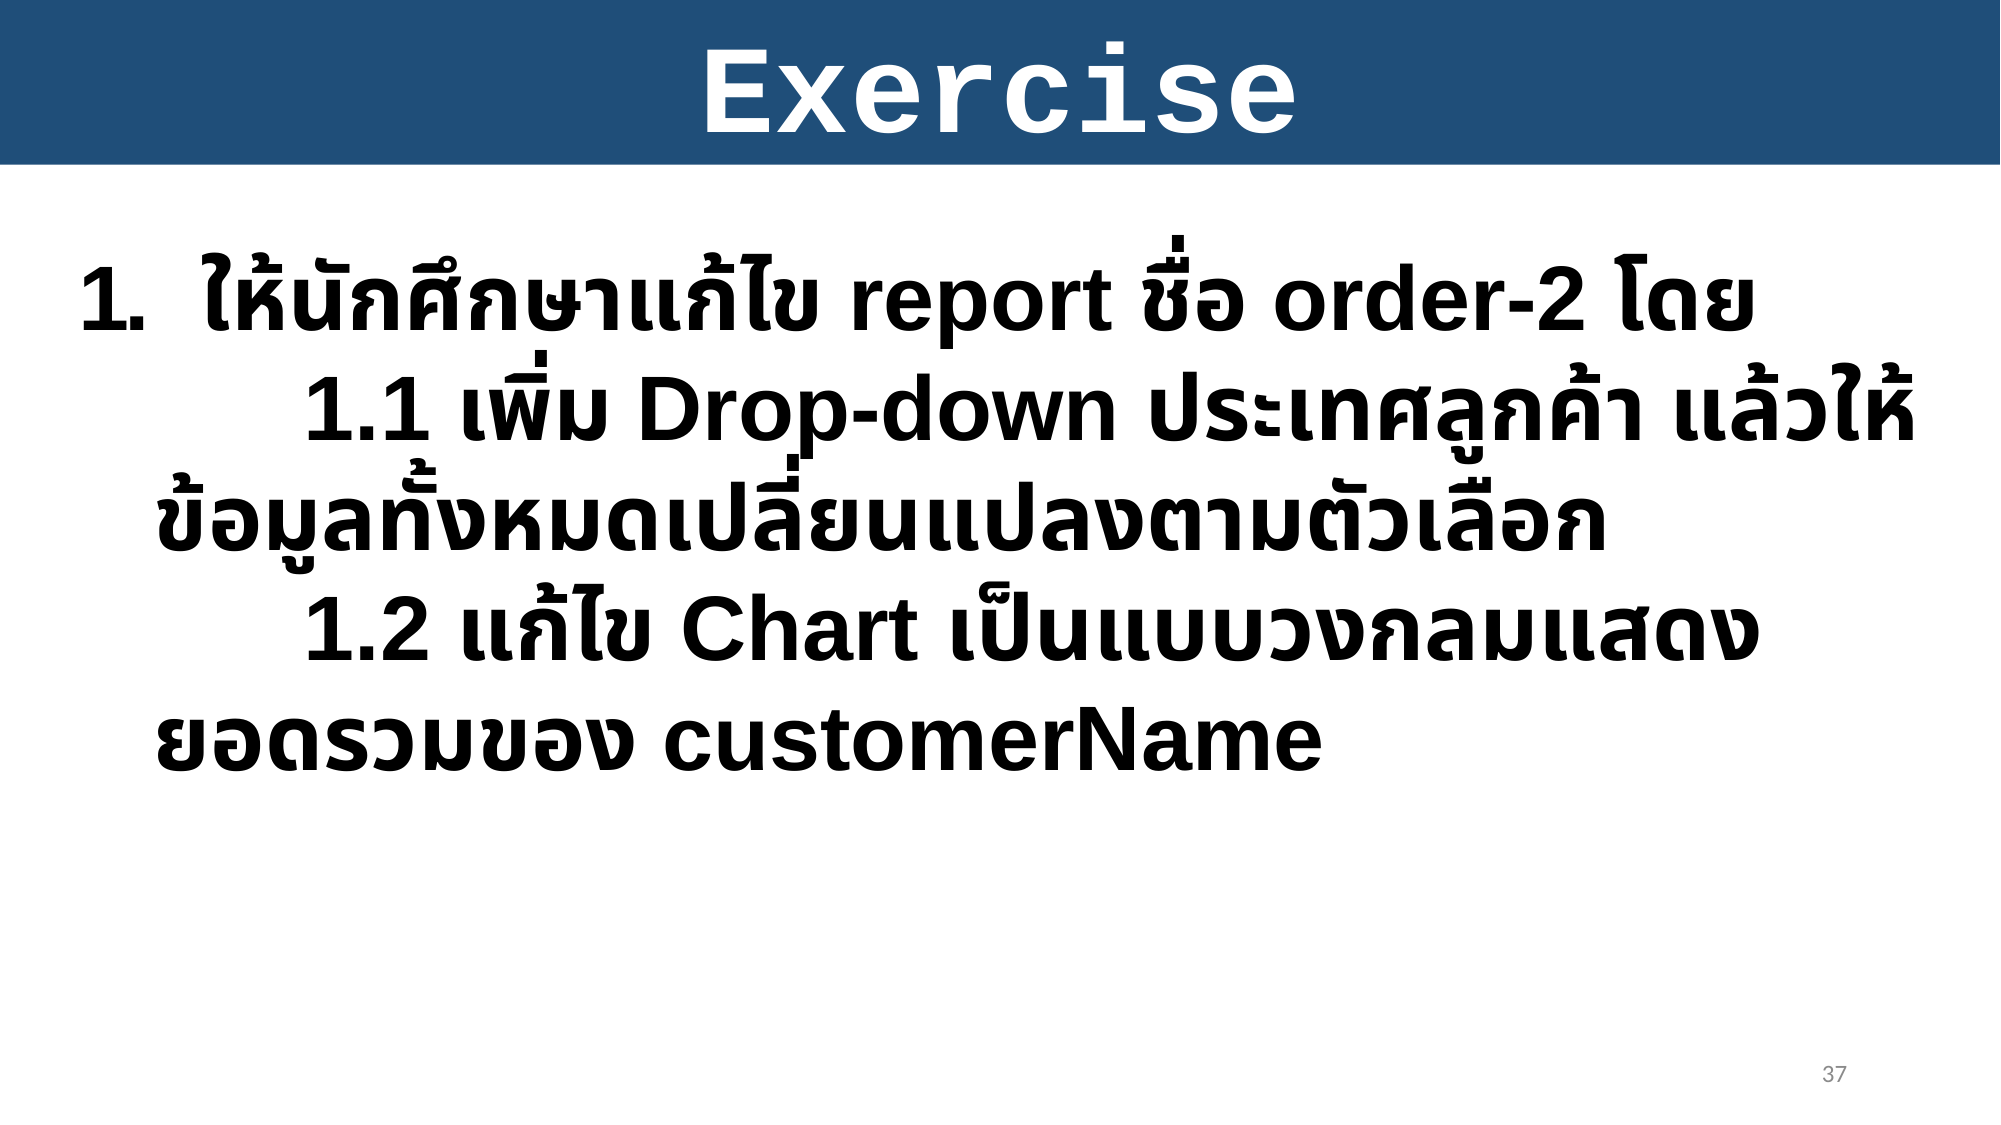

Exercise
ให้นักศึกษาแก้ไข report ชื่อ order-2 โดย
	1.1 เพิ่ม Drop-down ประเทศลูกค้า แล้วให้ข้อมูลทั้งหมดเปลี่ยนแปลงตามตัวเลือก
	1.2 แก้ไข Chart เป็นแบบวงกลมแสดงยอดรวมของ customerName
37